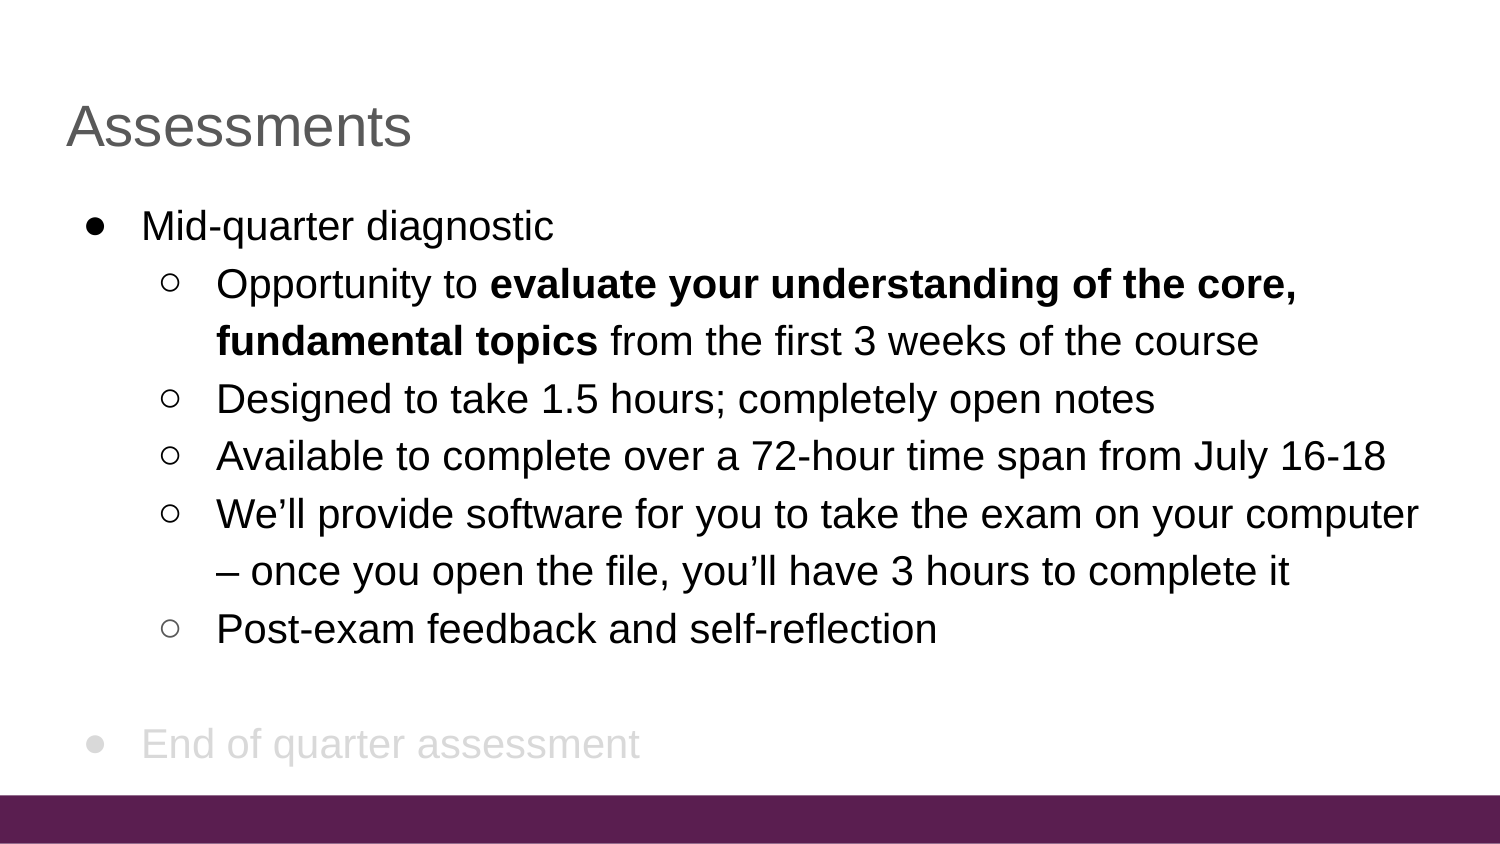

# Assessments
Mid-quarter diagnostic
Opportunity to evaluate your understanding of the core, fundamental topics from the first 3 weeks of the course
Designed to take 1.5 hours; completely open notes
Available to complete over a 72-hour time span from July 16-18
We’ll provide software for you to take the exam on your computer – once you open the file, you’ll have 3 hours to complete it
Post-exam feedback and self-reflection
End of quarter assessment